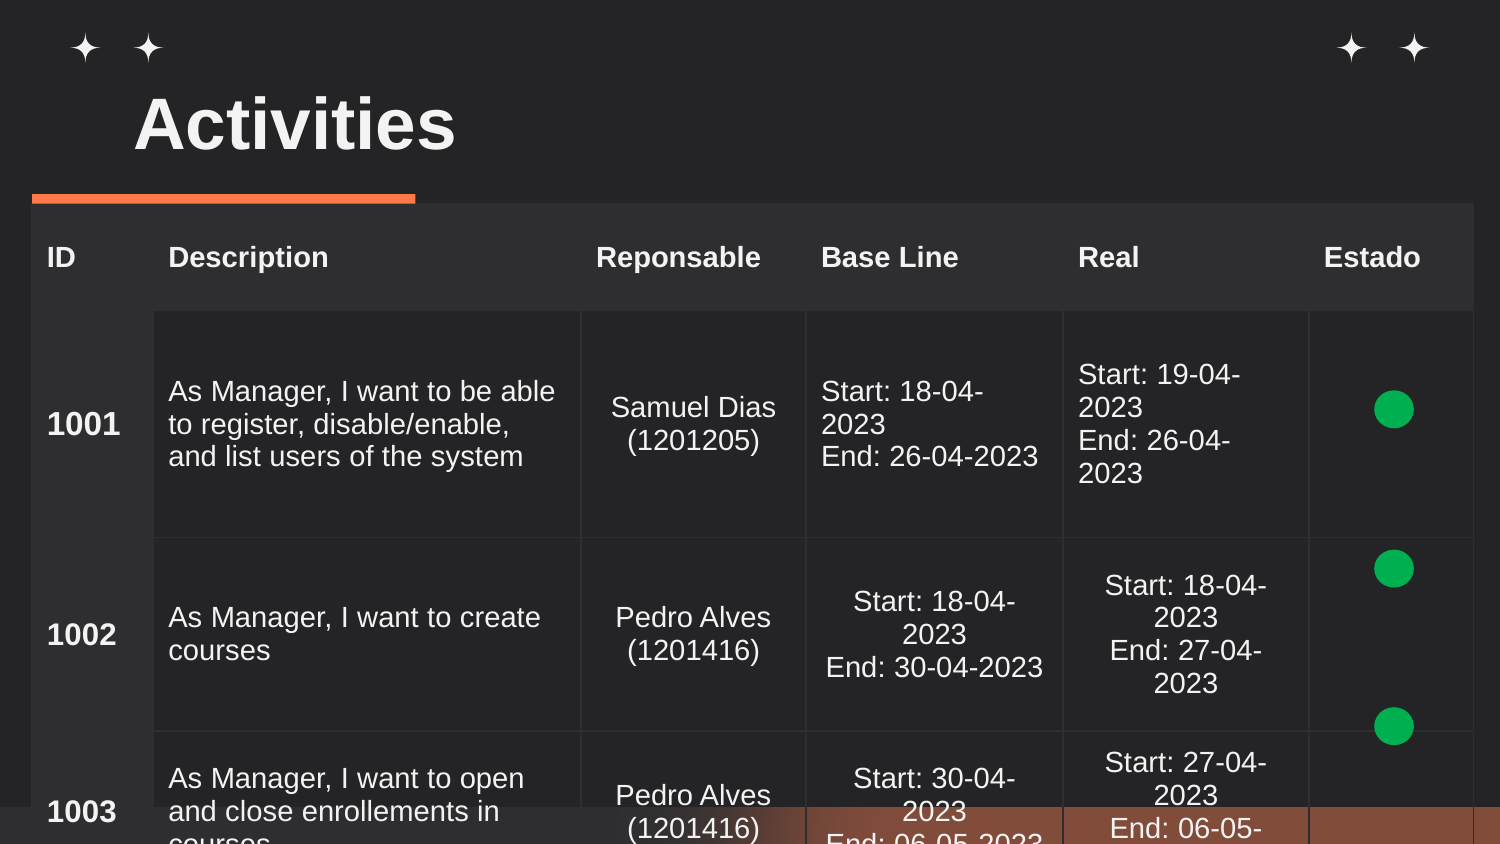

# Activities

| ID | Description | Reponsable | Base Line | Real | Estado |
| --- | --- | --- | --- | --- | --- |
| 1001 | As Manager, I want to be able to register, disable/enable, and list users of the system | Samuel Dias (1201205) | Start: 18-04-2023 End: 26-04-2023 | Start: 19-04-2023 End: 26-04-2023 |  |
| 1002 | As Manager, I want to create courses | Pedro Alves (1201416) | Start: 18-04-2023 End: 30-04-2023 | Start: 18-04-2023 End: 27-04-2023 |  |
| 1003 | As Manager, I want to open and close enrollements in courses | Pedro Alves (1201416) | Start: 30-04-2023 End: 06-05-2023 | Start: 27-04-2023 End: 06-05-2023 |  |